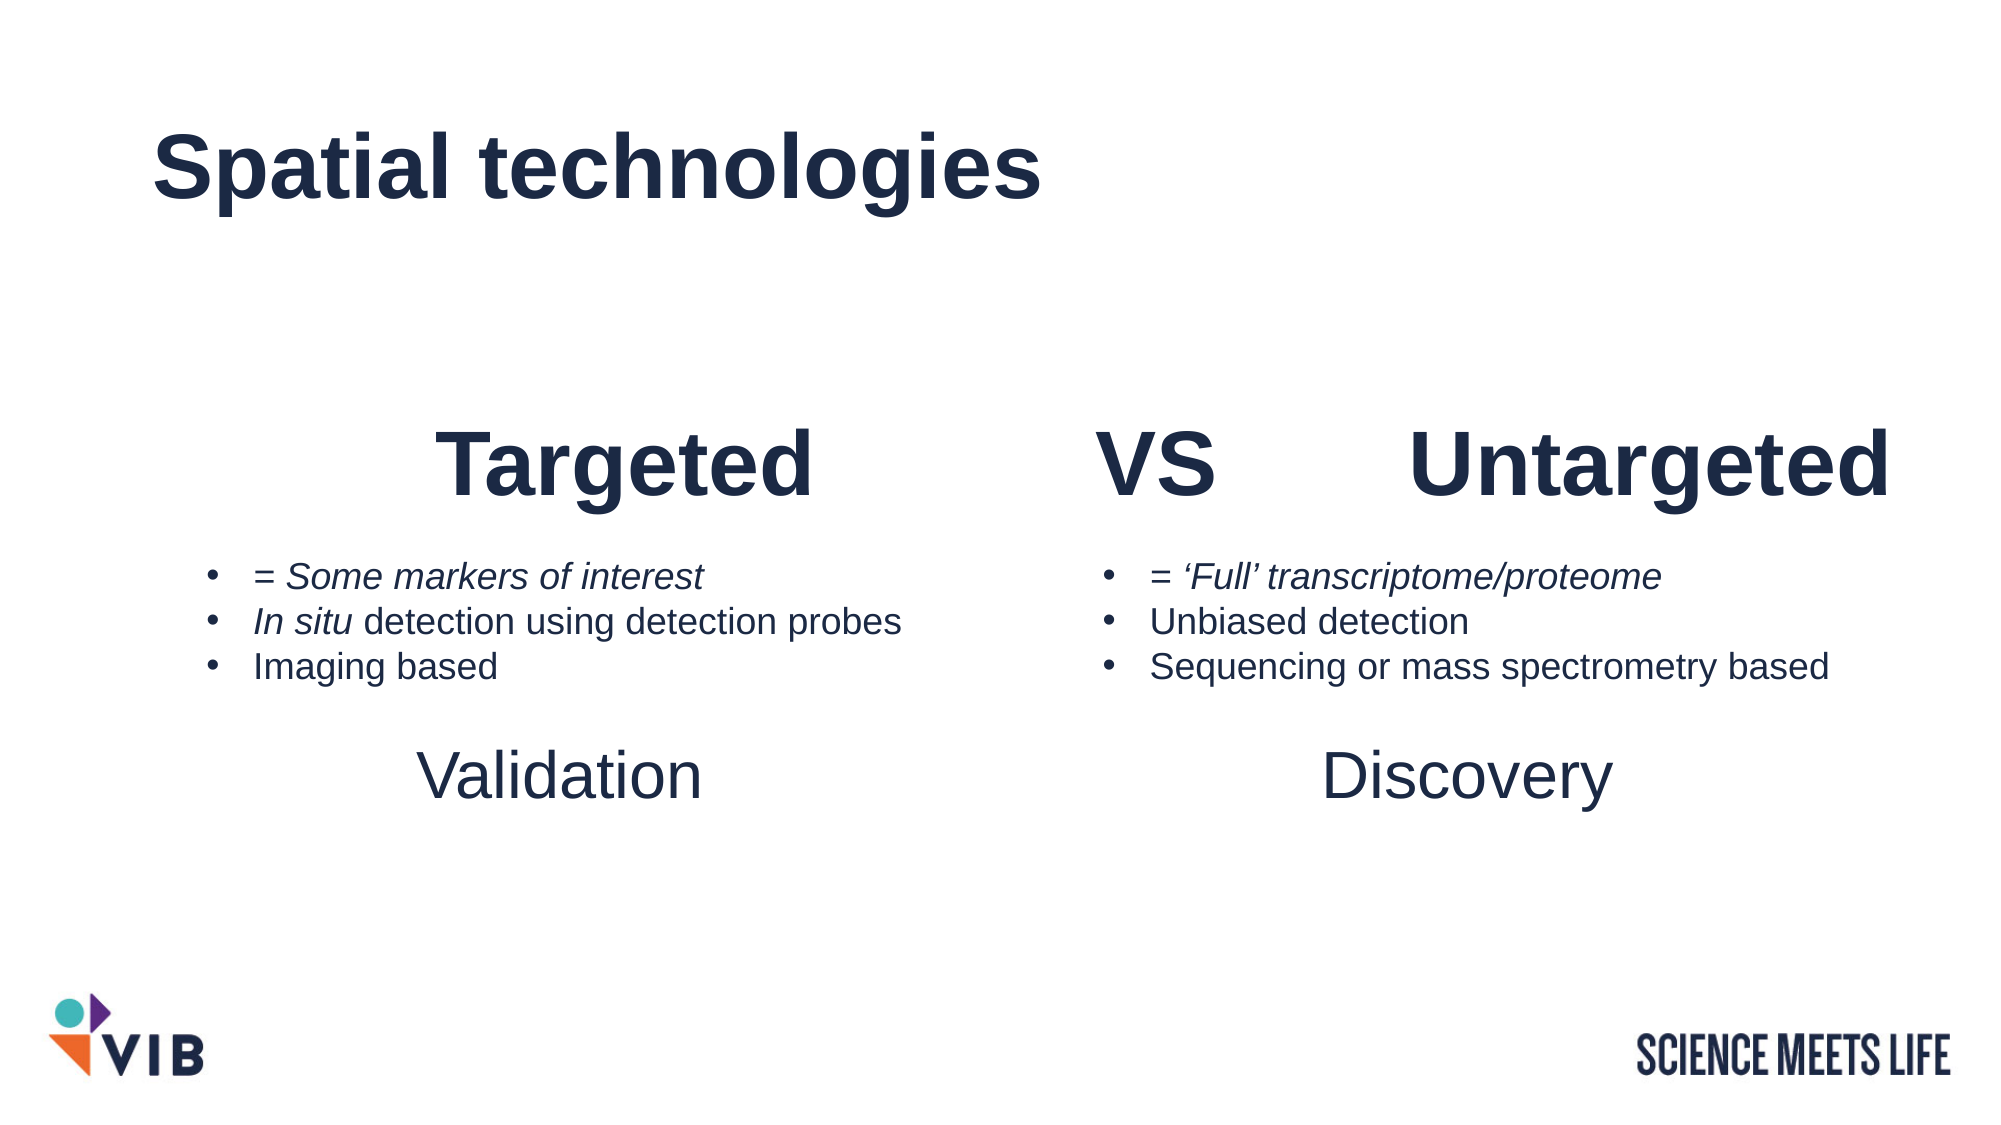

Spatial technologies
# Targeted           VS 	      Untargeted
= Some markers of interest
In situ detection using detection probes
Imaging based
= ‘Full’ transcriptome/proteome
Unbiased detection
Sequencing or mass spectrometry based
Validation
Discovery